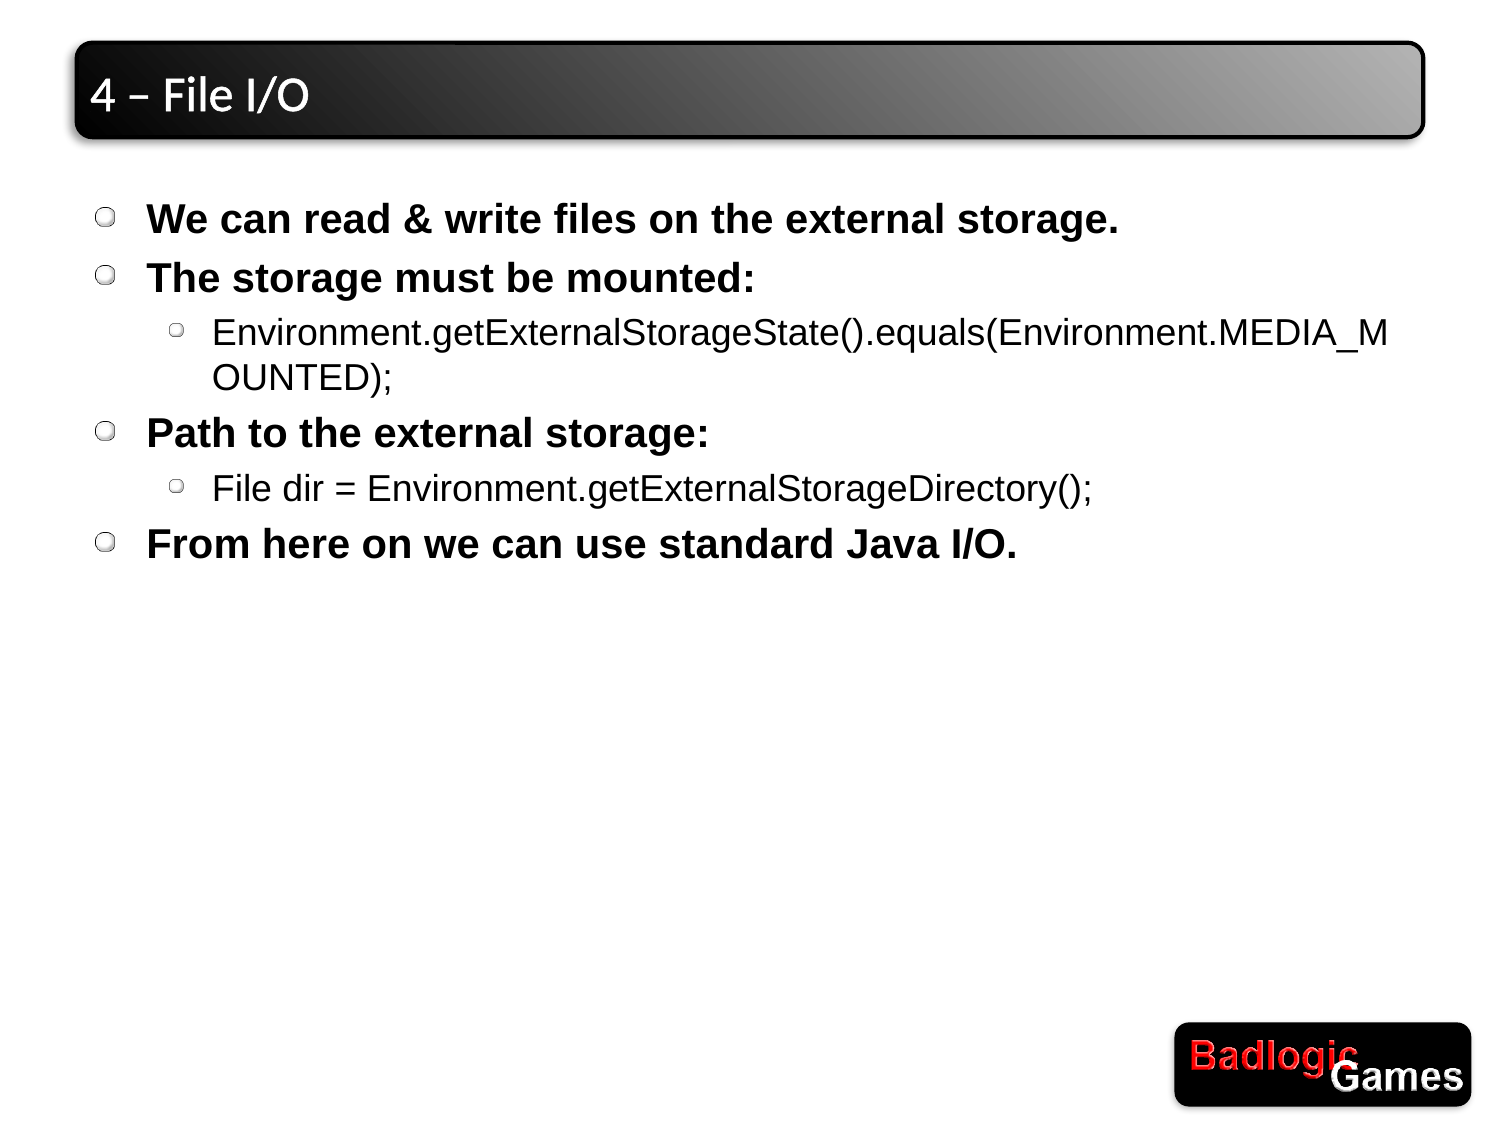

# 4 – File I/O
We can read & write files on the external storage.
The storage must be mounted:
Environment.getExternalStorageState().equals(Environment.MEDIA_MOUNTED);
Path to the external storage:
File dir = Environment.getExternalStorageDirectory();
From here on we can use standard Java I/O.